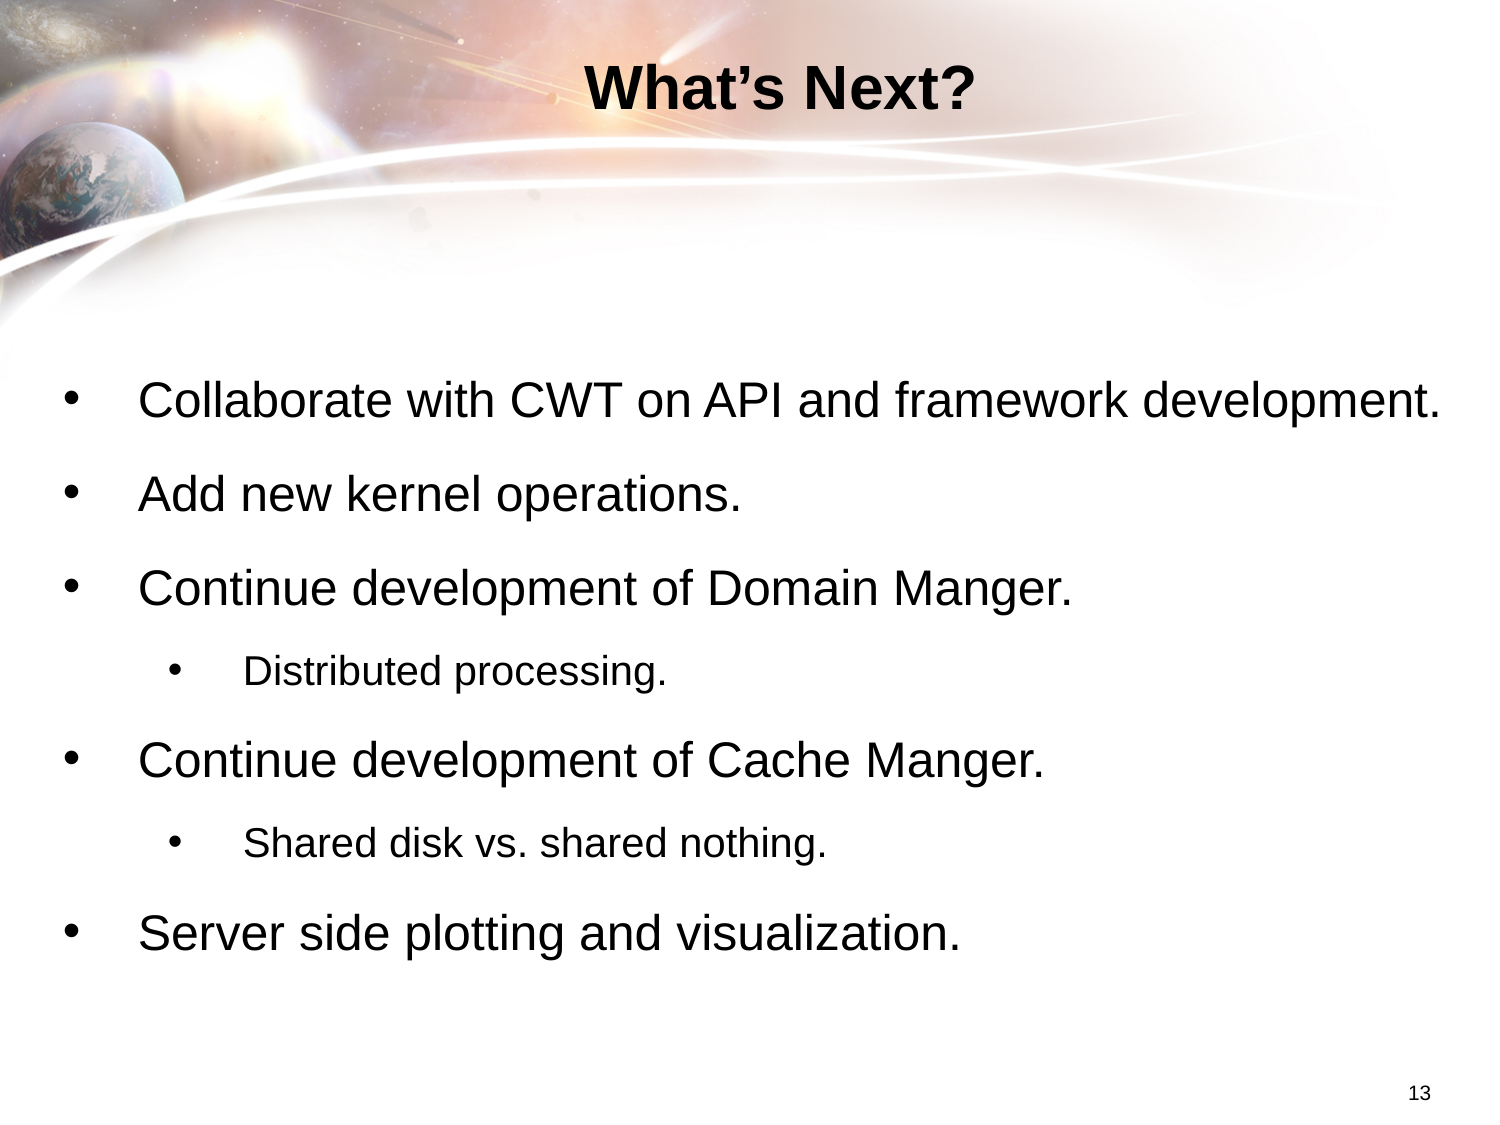

# What’s Next?
Collaborate with CWT on API and framework development.
Add new kernel operations.
Continue development of Domain Manger.
Distributed processing.
Continue development of Cache Manger.
Shared disk vs. shared nothing.
Server side plotting and visualization.